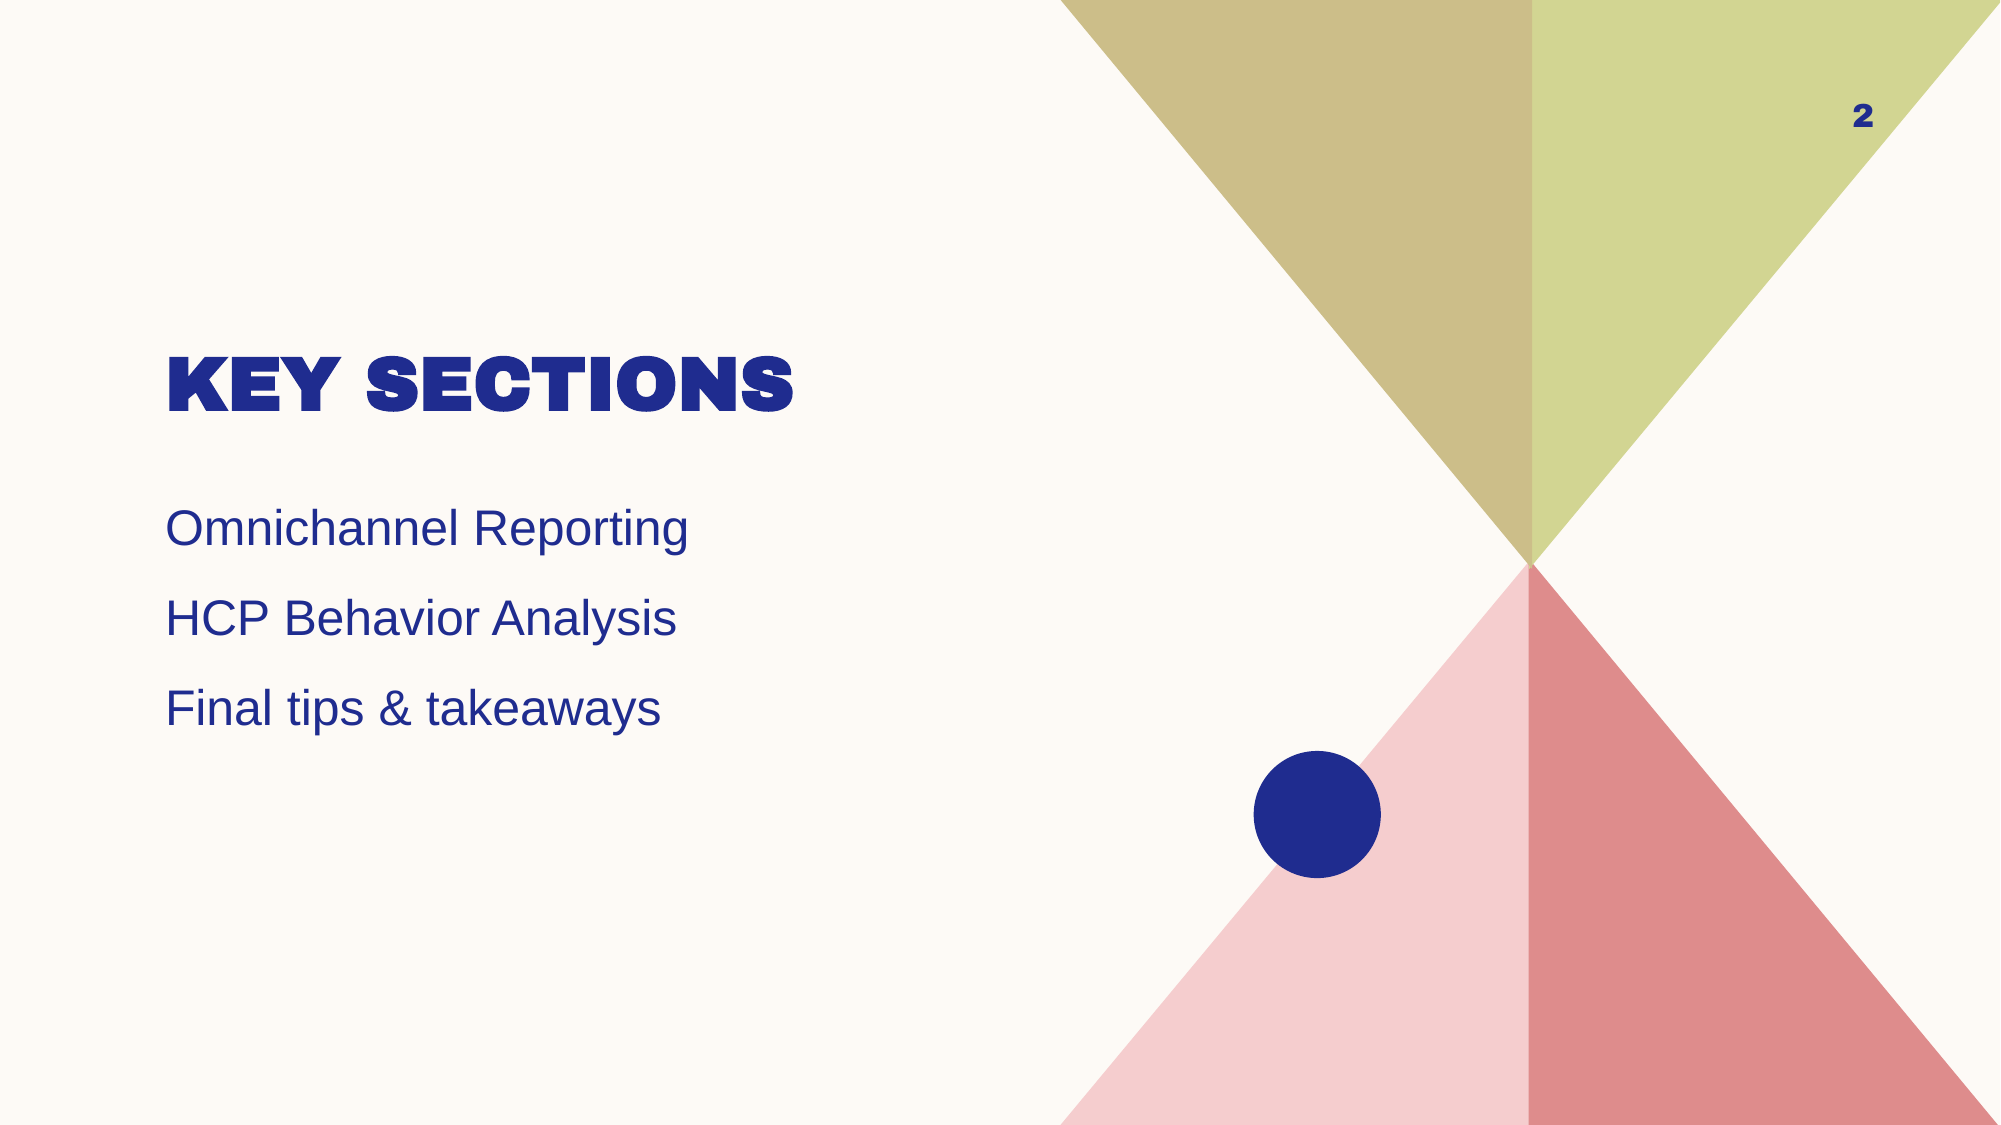

2
# KEY Sections
Omnichannel Reporting
HCP Behavior Analysis
Final tips & takeaways